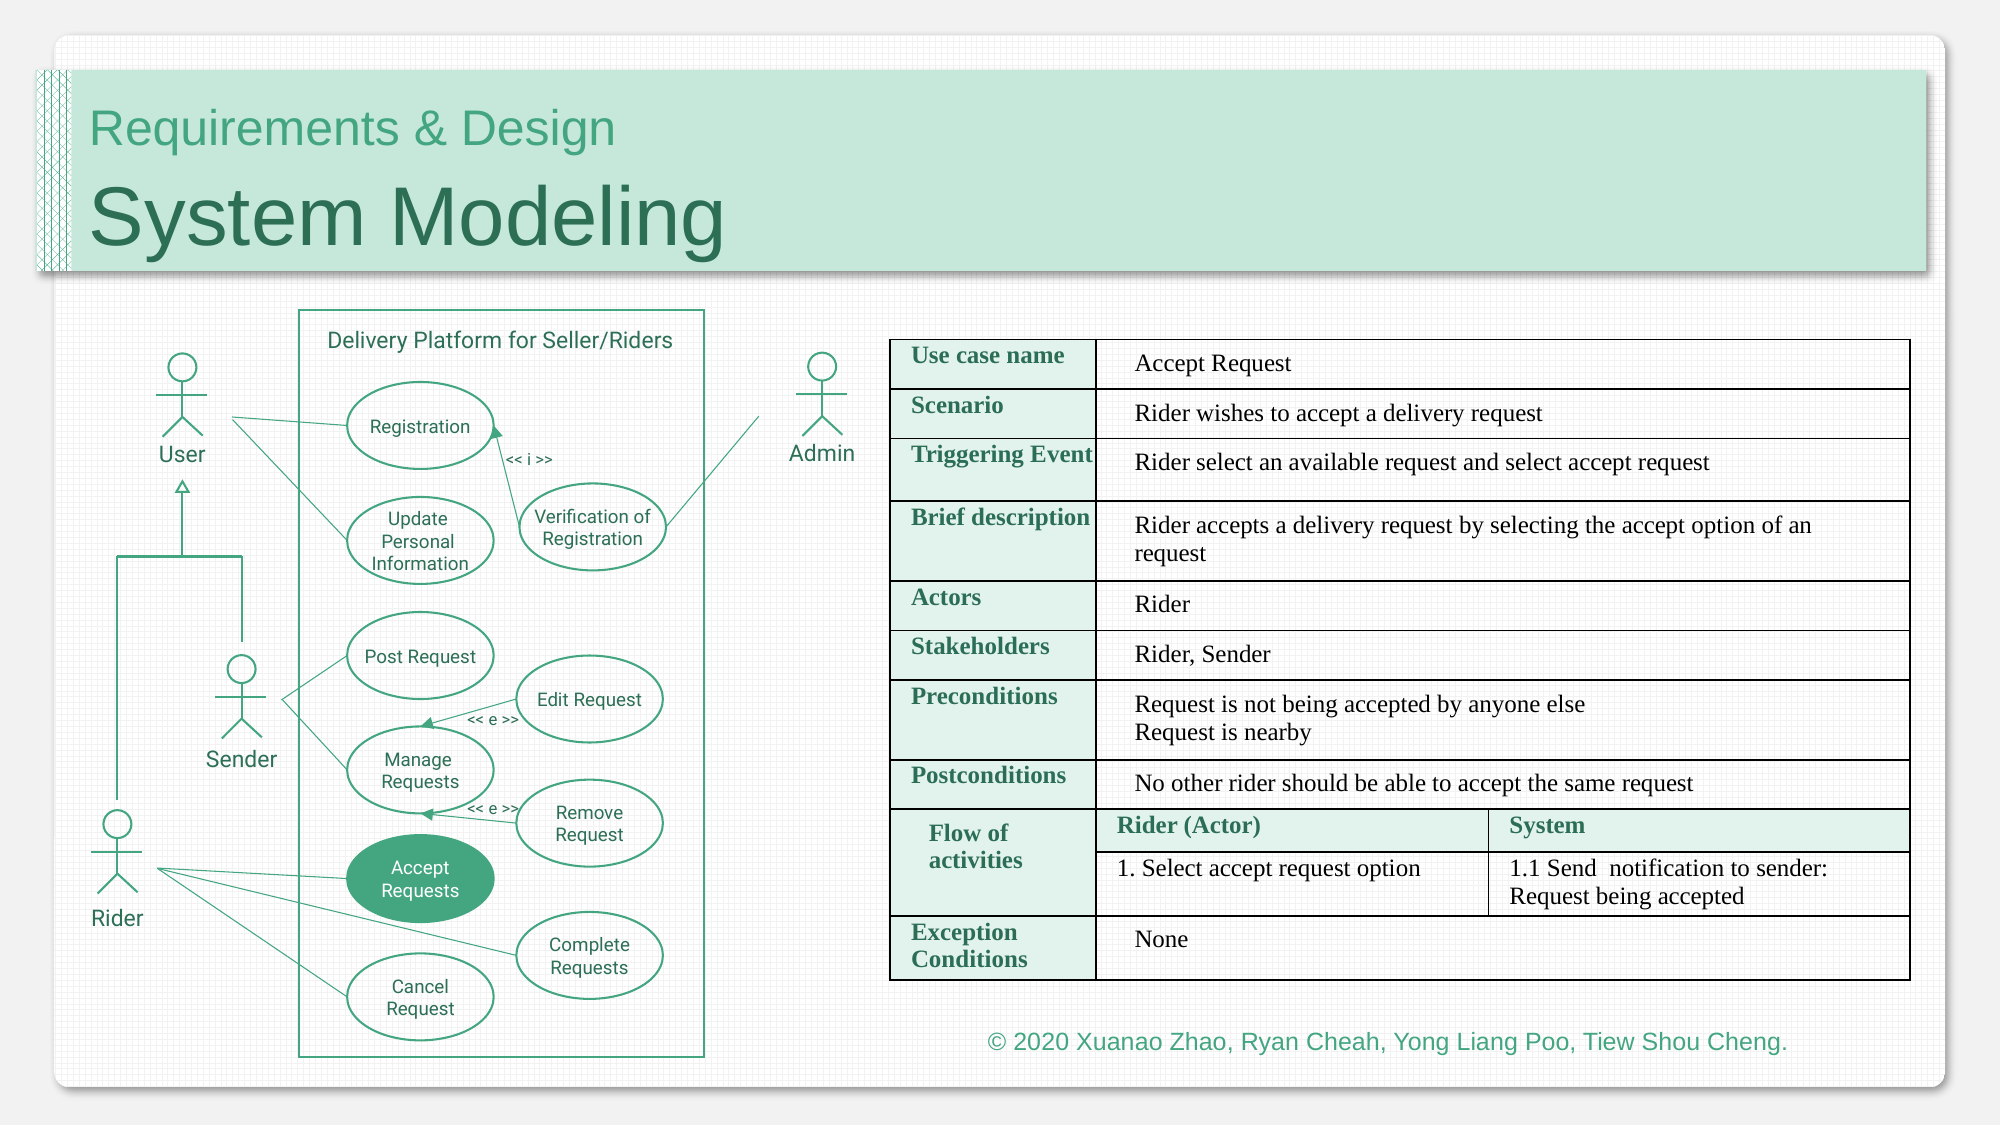

Requirements & Design
System Modeling

Delivery Platform for Seller/Riders
| Use case name | Accept Request |  |
| --- | --- | --- |
| Scenario | Rider wishes to accept a delivery request |  |
| Triggering Event | Rider select an available request and select accept request |  |
| Brief description | Rider accepts a delivery request by selecting the accept option of an request |  |
| Actors | Rider |  |
| Stakeholders | Rider, Sender |  |
| Preconditions | Request is not being accepted by anyone else Request is nearby |  |
| Postconditions | No other rider should be able to accept the same request |  |
| Flow of activities | Rider (Actor) | System |
|  | 1. Select accept request option | 1.1 Send  notification to sender: Request being accepted |
| Exception Conditions | None |  |

Admin

User
Registration
<< i >>

Verification of
Registration
Update
Personal
Information
Post Request

Sender
Edit Request
<< e >>
Manage
Requests
Remove
Request
<< e >>

Rider
Accept
Requests
Complete
Requests
Cancel
Request
© 2020 Xuanao Zhao, Ryan Cheah, Yong Liang Poo, Tiew Shou Cheng.